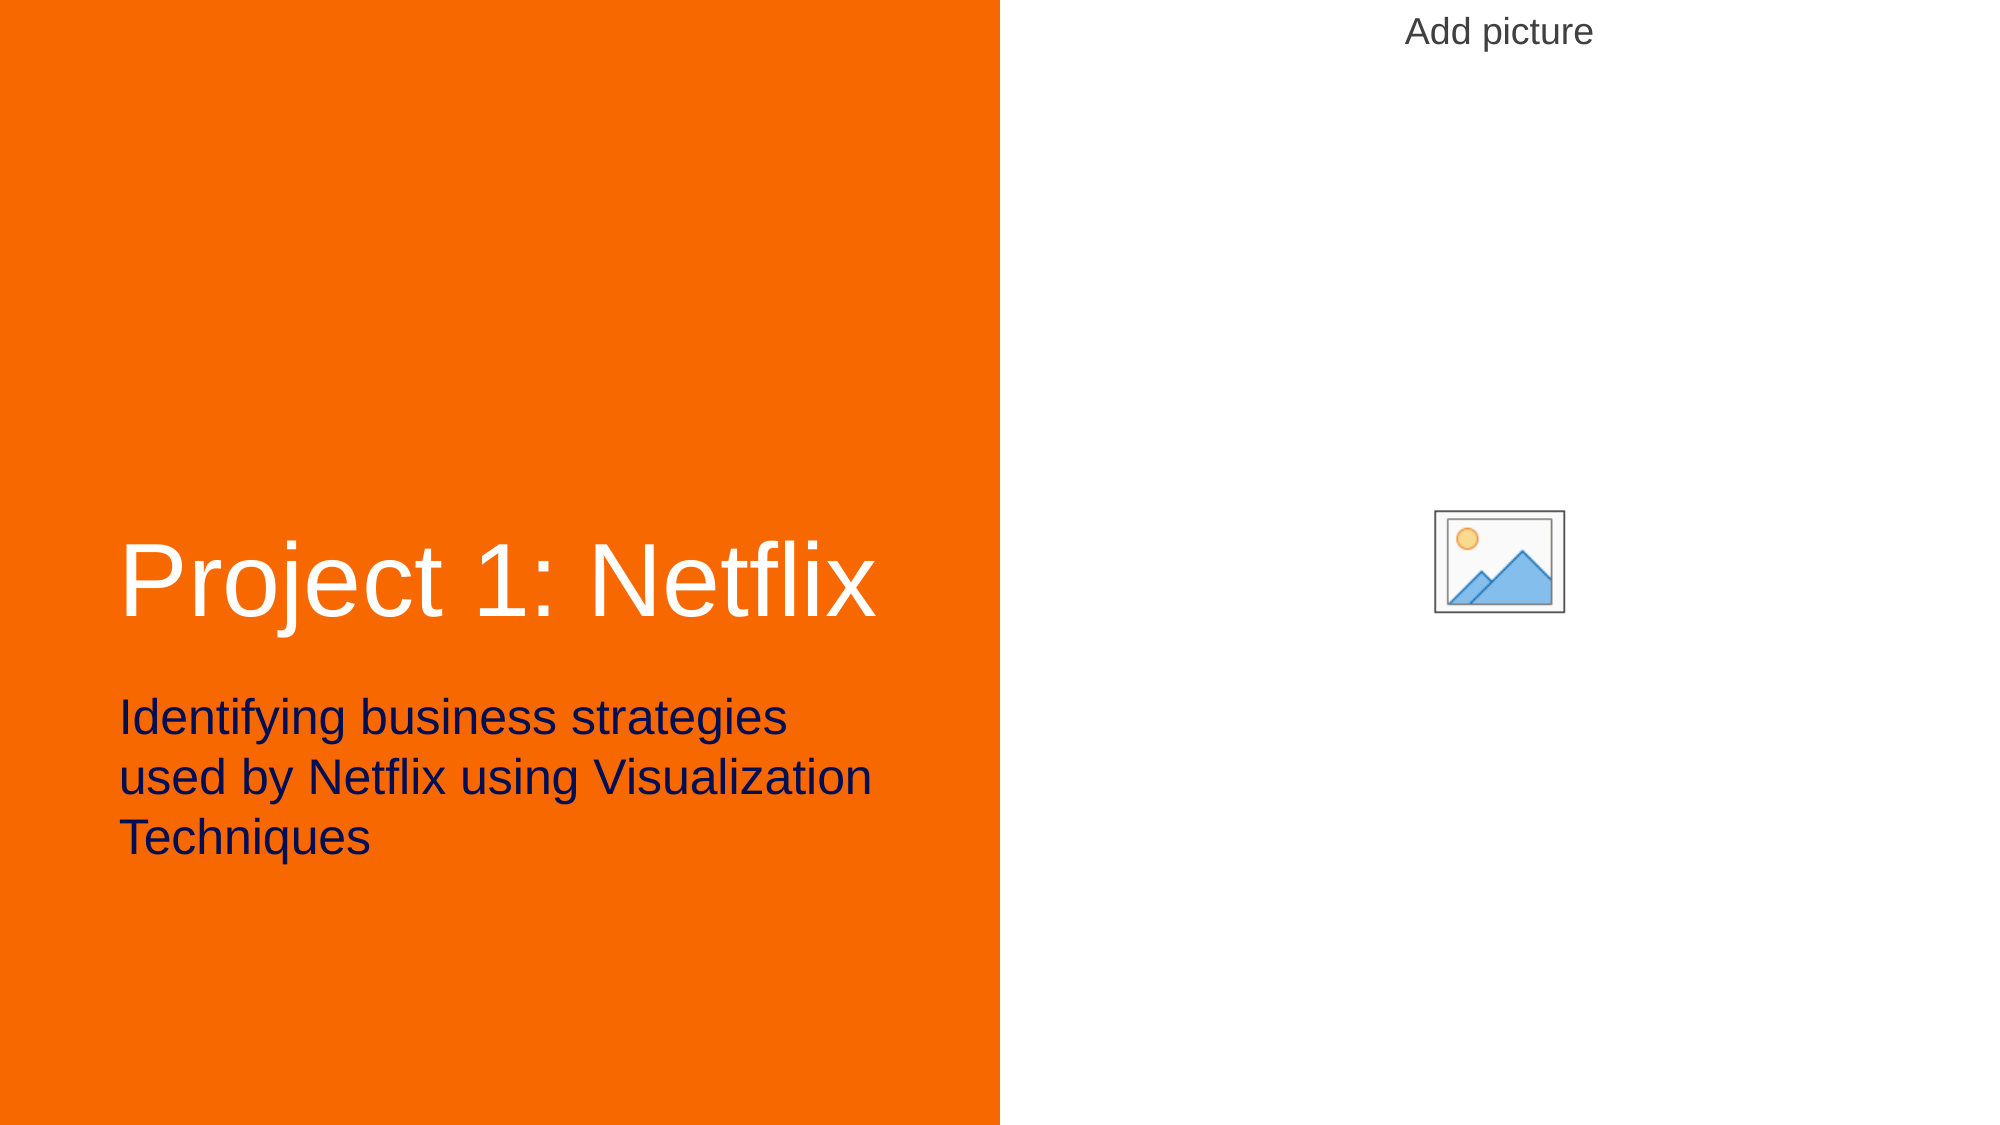

# Project 1: Netflix
Identifying business strategies used by Netflix using Visualization Techniques